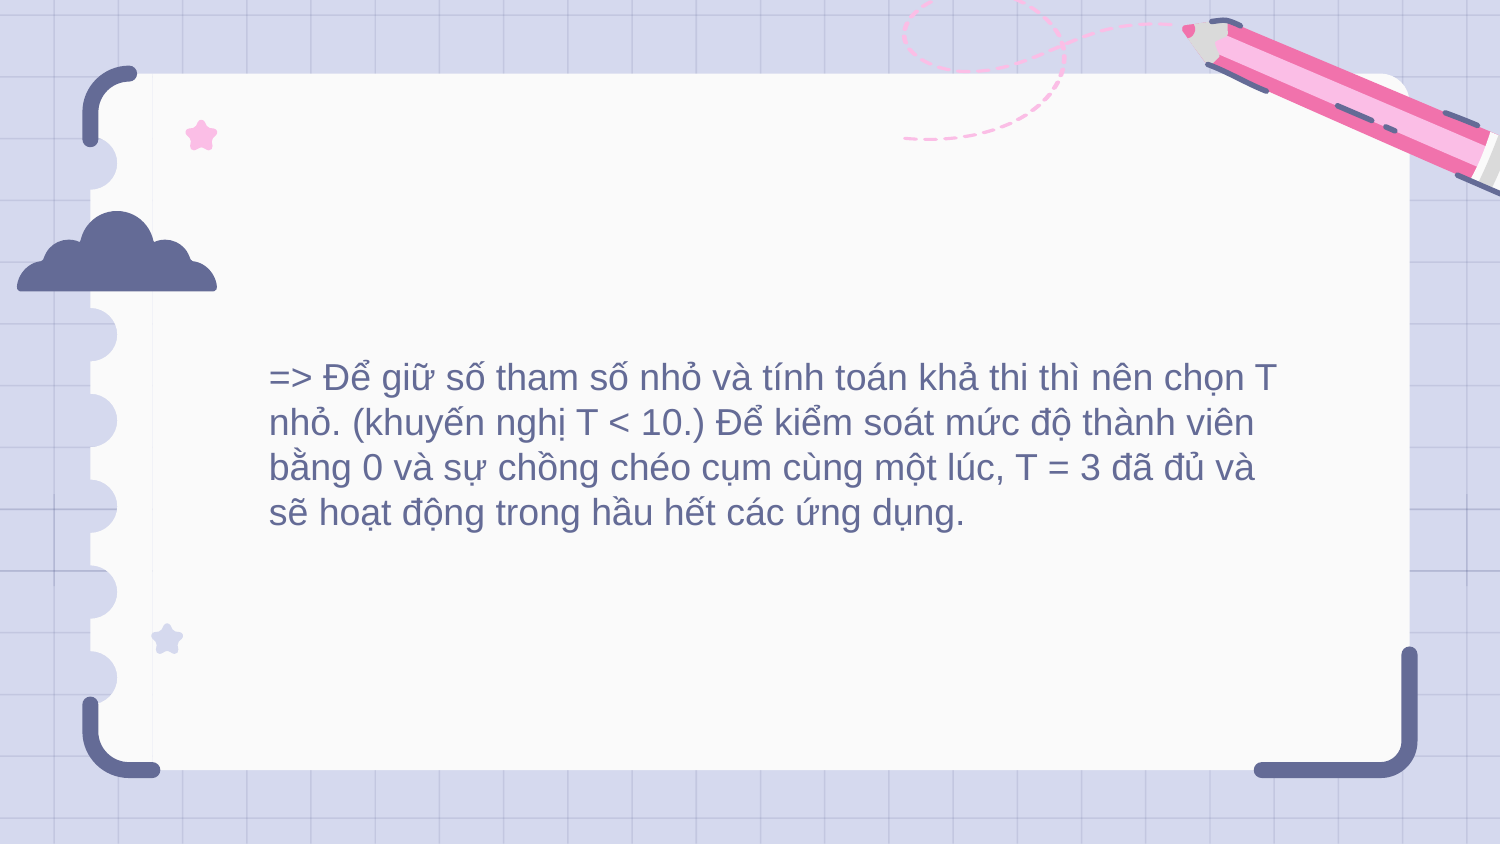

=> Để giữ số tham số nhỏ và tính toán khả thi thì nên chọn T nhỏ. (khuyến nghị T < 10.) Để kiểm soát mức độ thành viên bằng 0 và sự chồng chéo cụm cùng một lúc, T = 3 đã đủ và sẽ hoạt động trong hầu hết các ứng dụng.